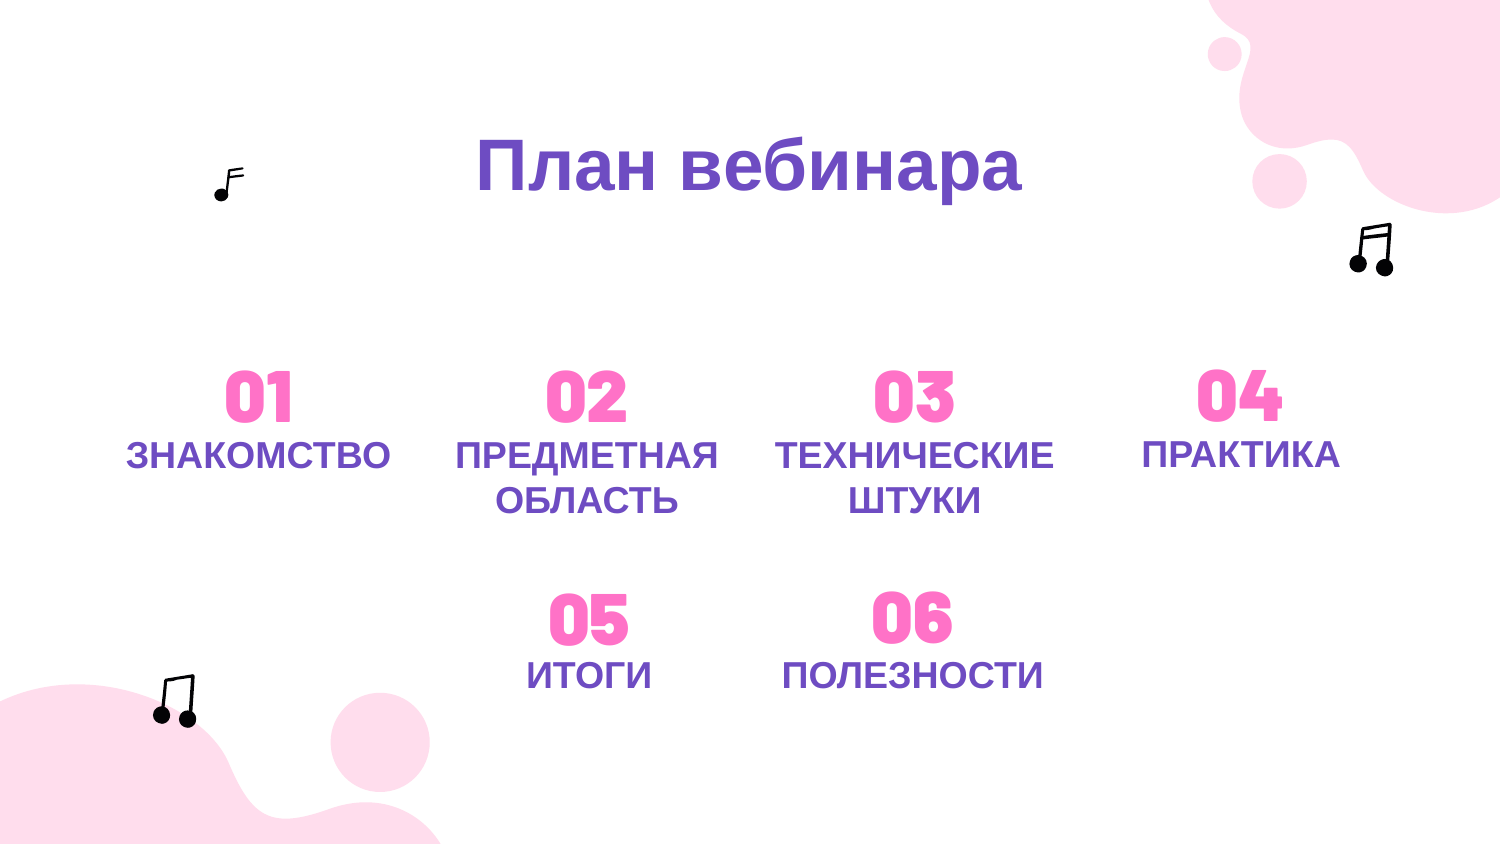

План вебинара
04
01
02
03
ПРАКТИКА
# ЗНАКОМСТВО
ТЕХНИЧЕСКИЕ ШТУКИ
ПРЕДМЕТНАЯ ОБЛАСТЬ
06
05
ИТОГИ
ПОЛЕЗНОСТИ